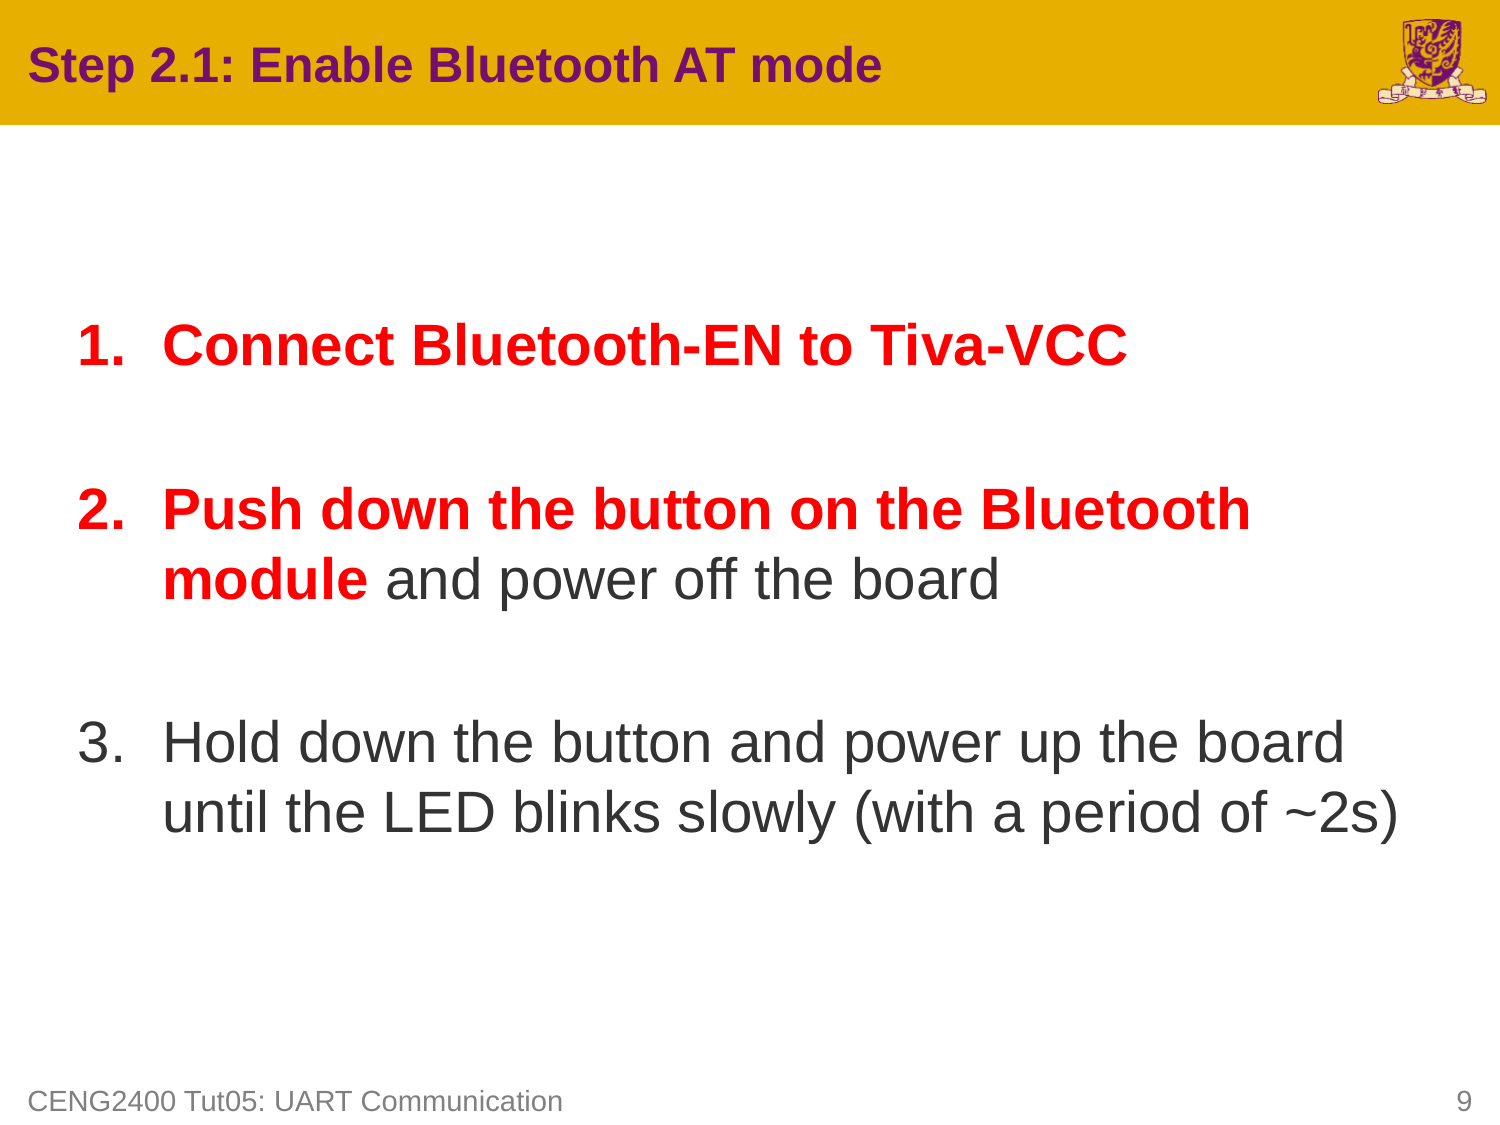

# Step 2.1: Enable Bluetooth AT mode
Connect Bluetooth-EN to Tiva-VCC

Push down the button on the Bluetooth module and power off the board

Hold down the button and power up the board until the LED blinks slowly (with a period of ~2s)
CENG2400 Tut05: UART Communication
9